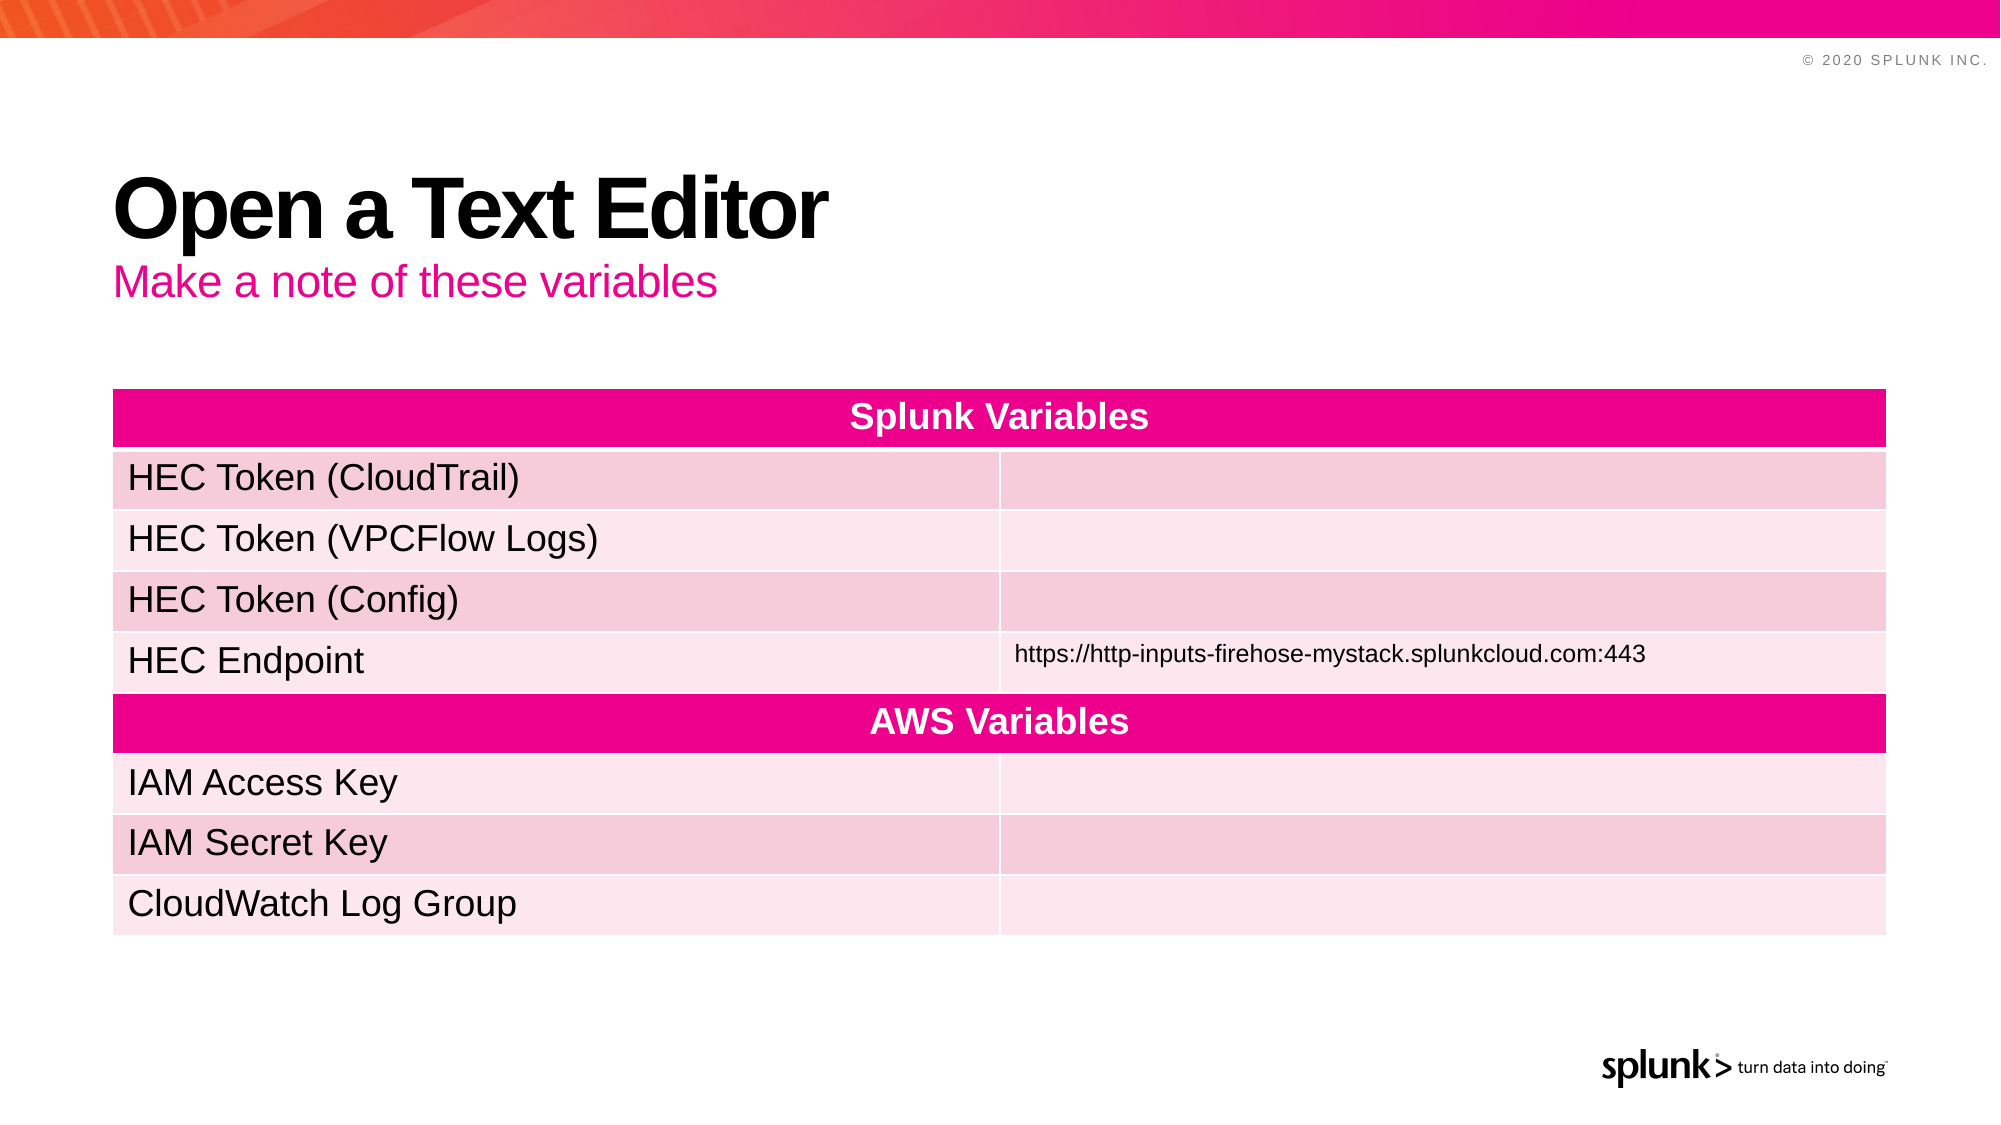

# Open a Text Editor
Make a note of these variables
| Splunk Variables |  |
| --- | --- |
| HEC Token (CloudTrail) |  |
| HEC Token (VPCFlow Logs) |  |
| HEC Token (Config) |  |
| HEC Endpoint | https://http-inputs-firehose-mystack.splunkcloud.com:443 |
| AWS Variables |  |
| IAM Access Key |  |
| IAM Secret Key |  |
| CloudWatch Log Group |  |